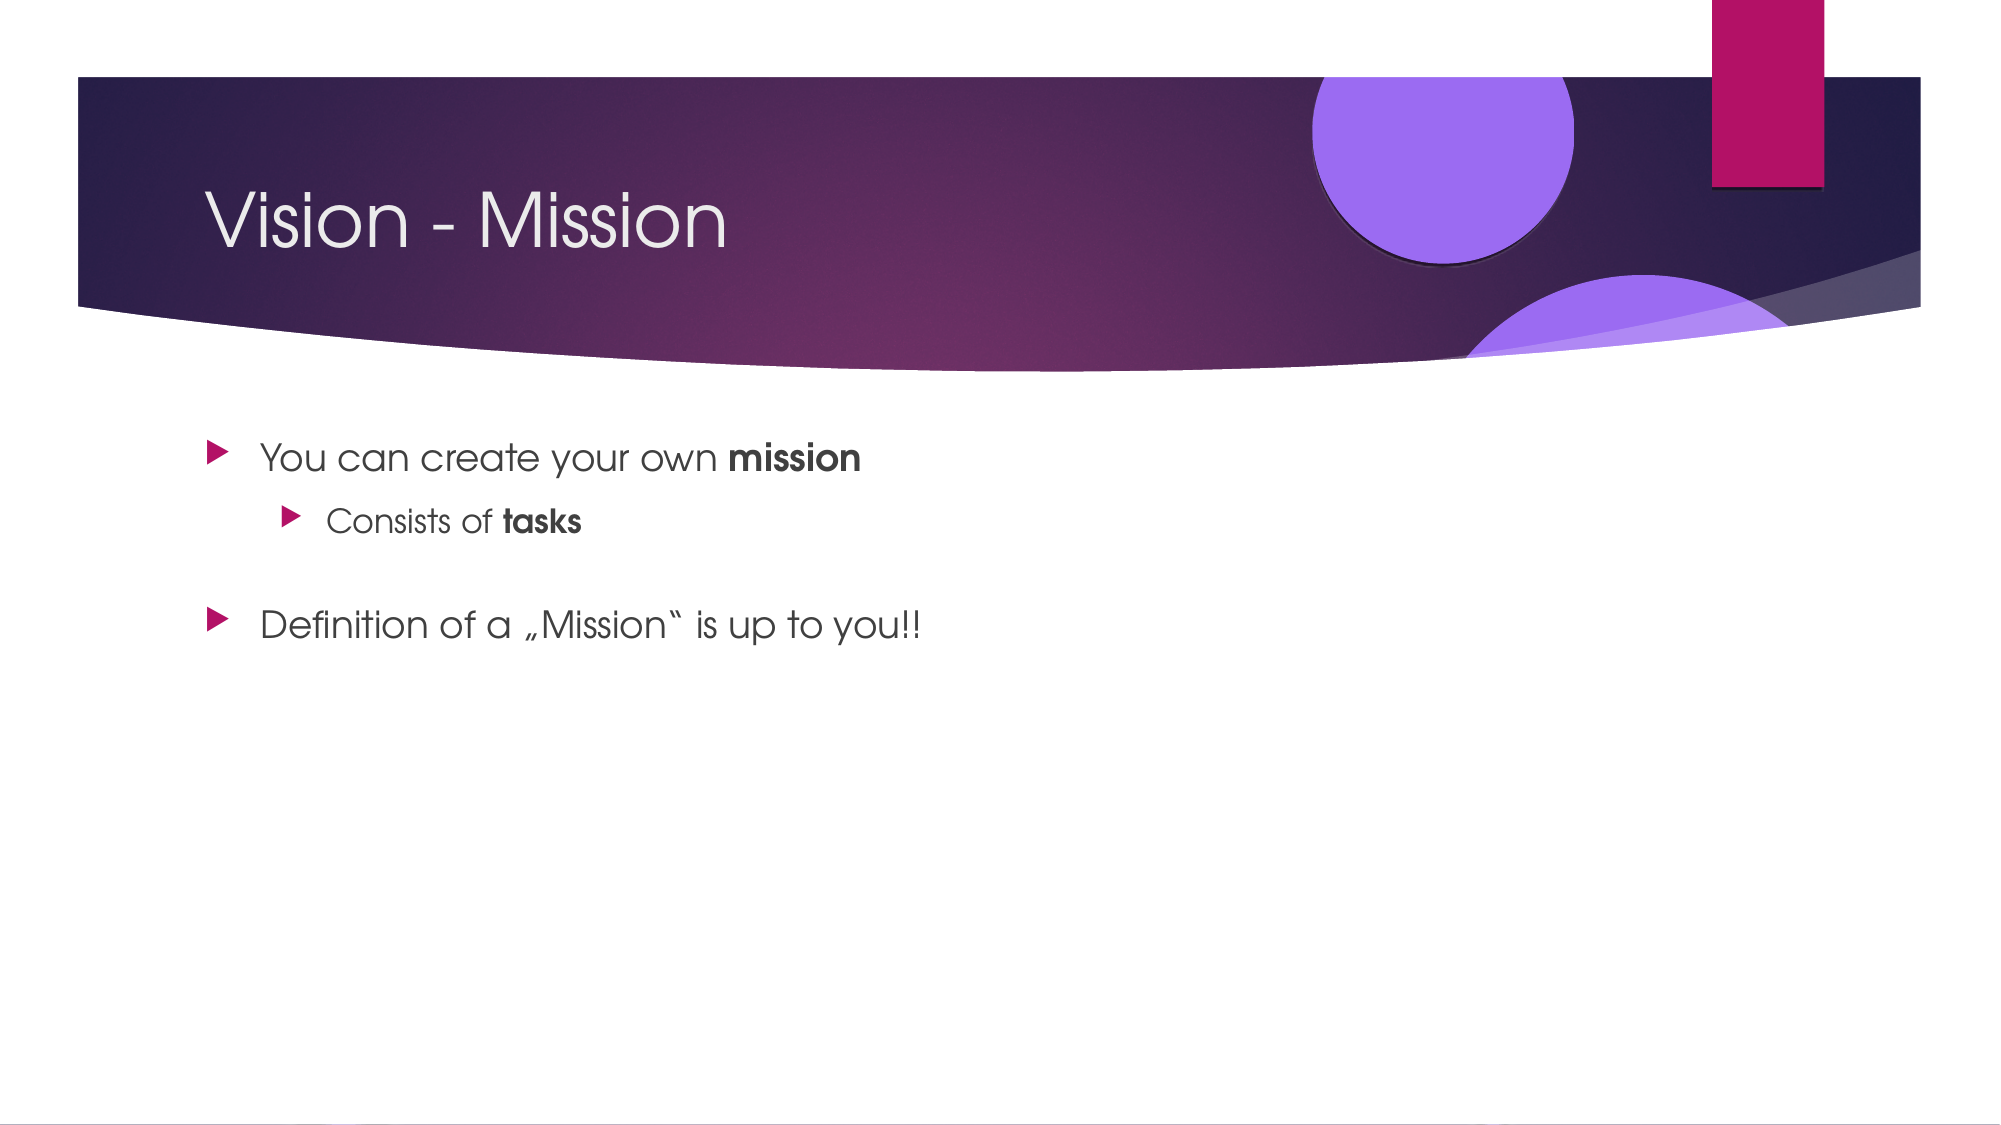

Vision - Mission
You can create your own mission
Consists of tasks

Definition of a „Mission“ is up to you!!